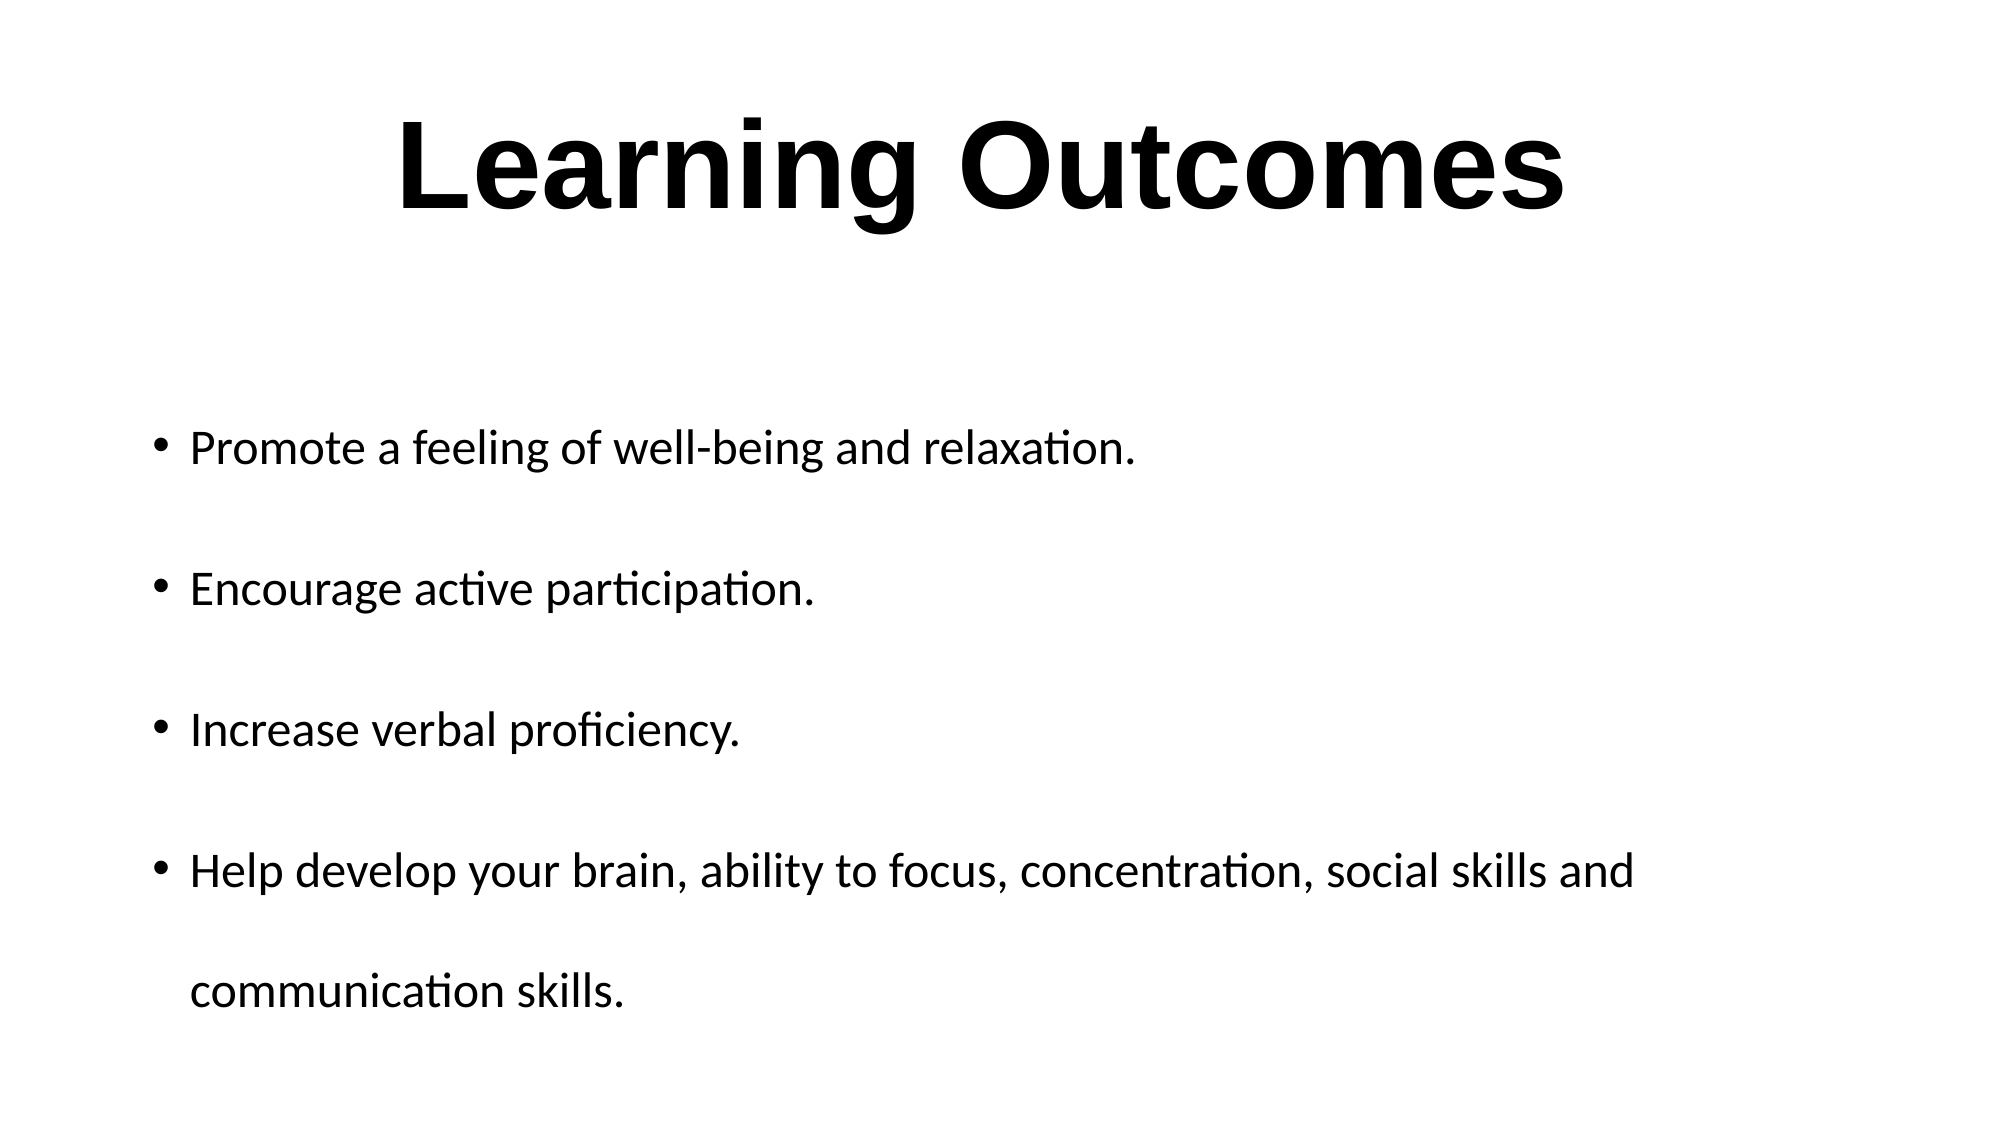

# Learning Outcomes
Promote a feeling of well-being and relaxation.
Encourage active participation.
Increase verbal proficiency.
Help develop your brain, ability to focus, concentration, social skills and communication skills.